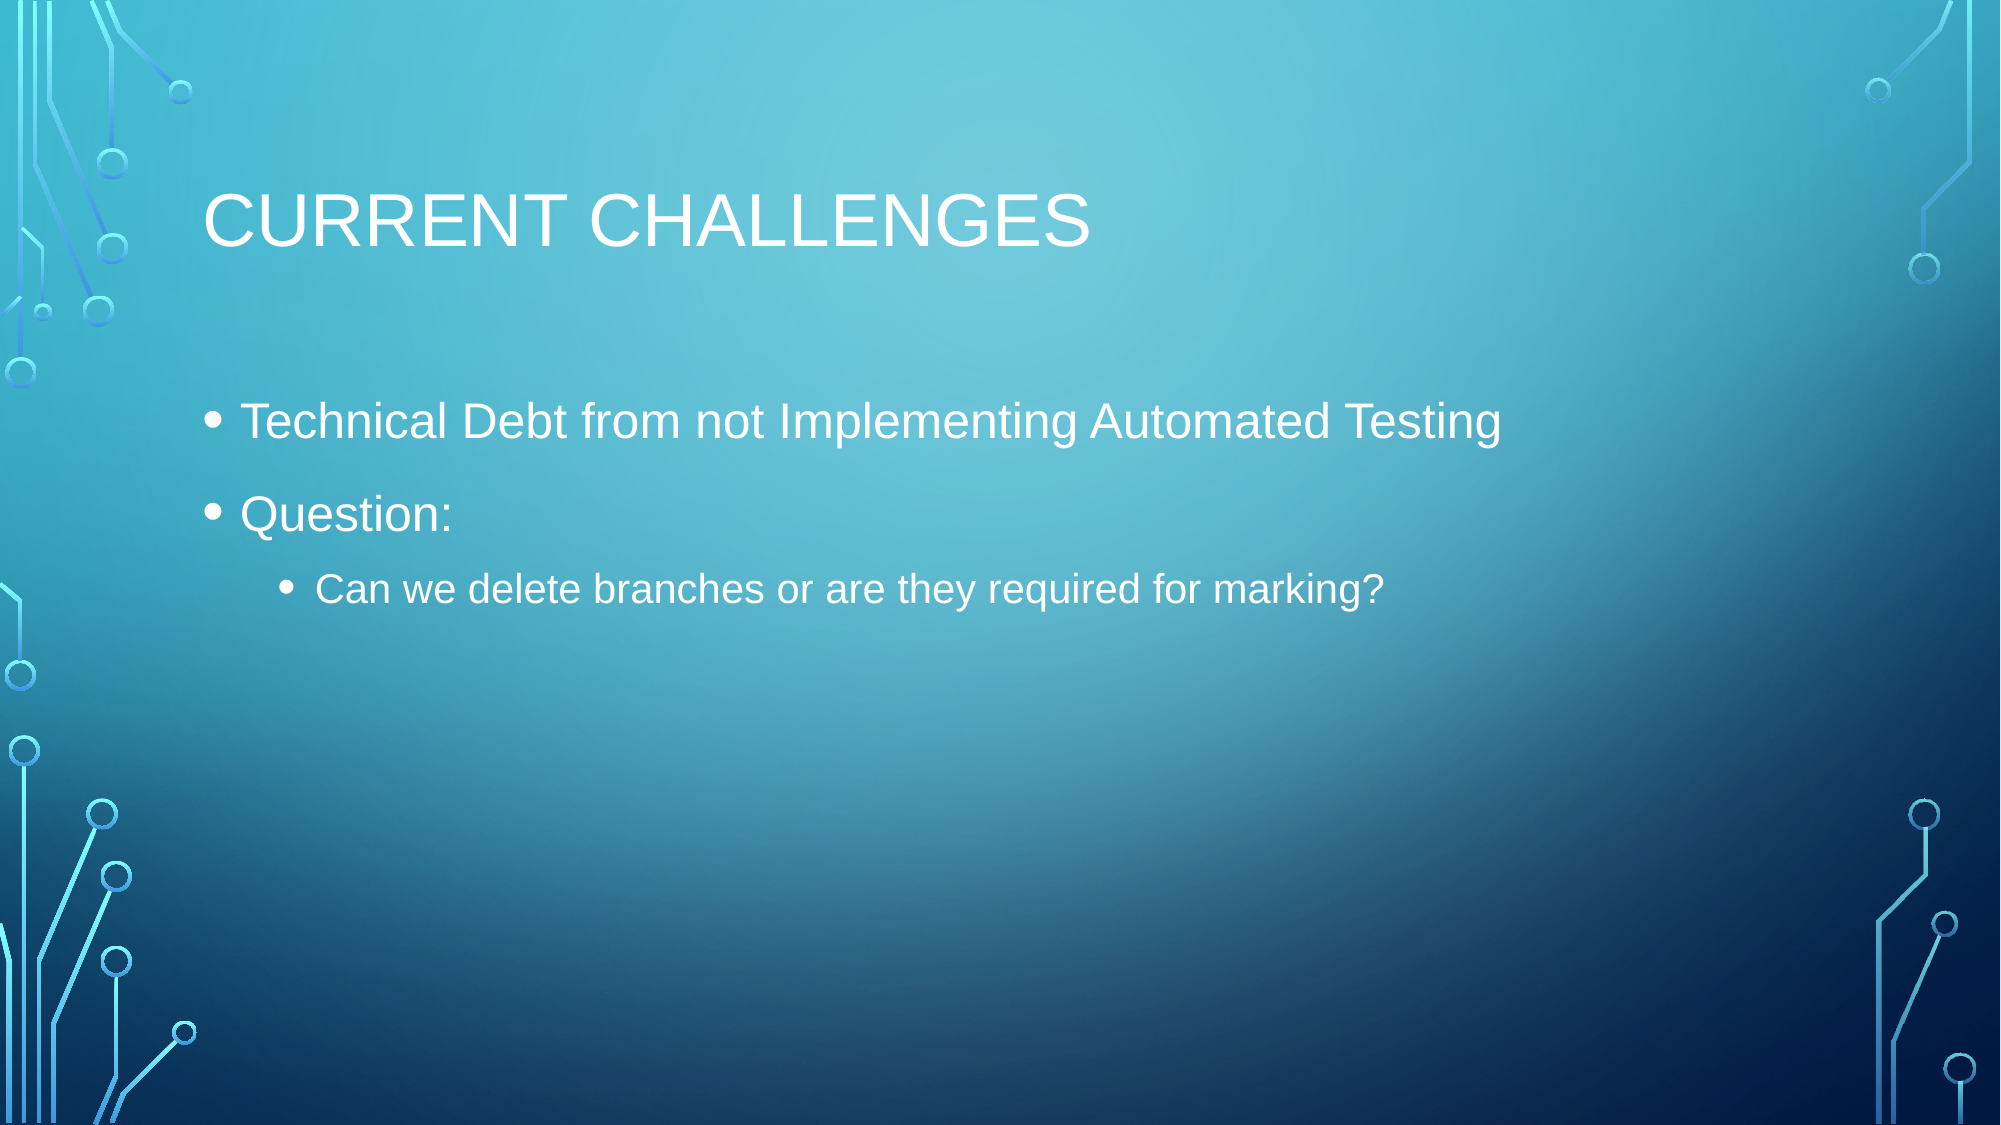

# current challenges
Technical Debt from not Implementing Automated Testing
Question:
Can we delete branches or are they required for marking?